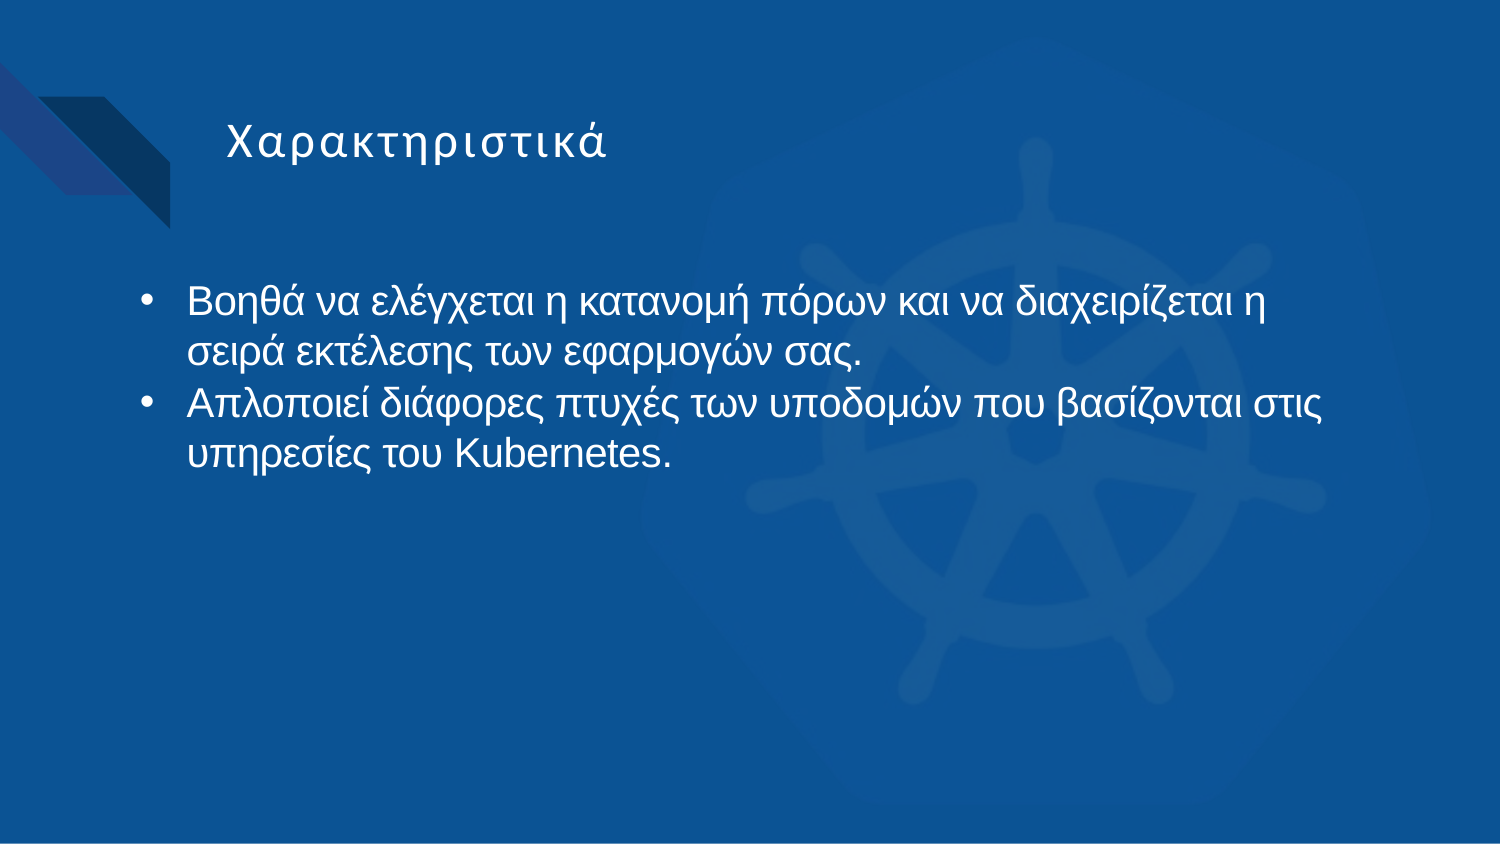

# Χαρακτηριστικά
Βοηθά να ελέγχεται η κατανομή πόρων και να διαχειρίζεται η σειρά εκτέλεσης των εφαρμογών σας.
Απλοποιεί διάφορες πτυχές των υποδομών που βασίζονται στις υπηρεσίες του Kubernetes.